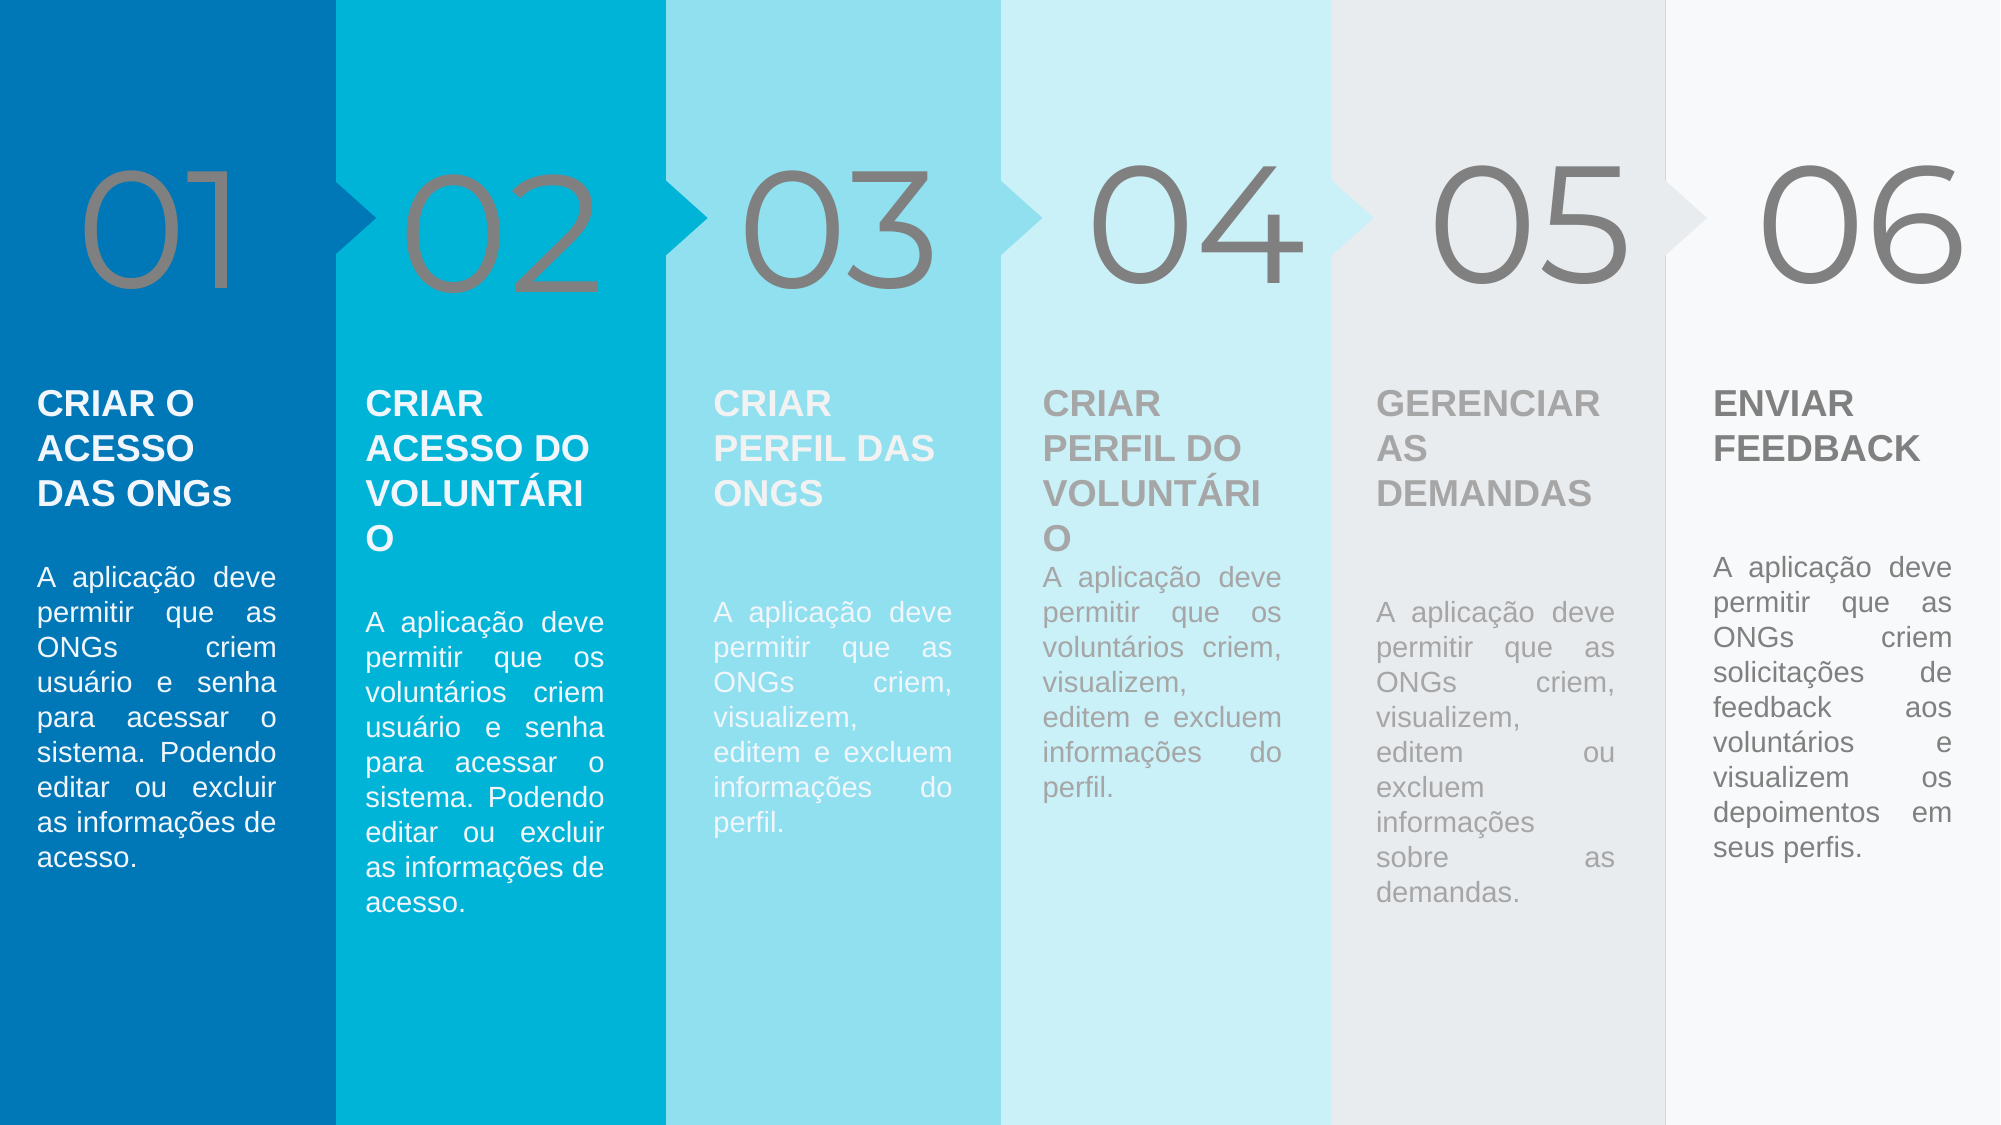

01
CRIAR O ACESSO DAS ONGs

A aplicação deve permitir que as ONGs criem usuário e senha para acessar o sistema. Podendo editar ou excluir as informações de acesso.

02
CRIAR ACESSO DO VOLUNTÁRIO

A aplicação deve permitir que os voluntários criem usuário e senha para acessar o sistema. Podendo editar ou excluir as informações de acesso.

06
ENVIAR FEEDBACK

A aplicação deve permitir que as ONGs criem solicitações de feedback aos voluntários e visualizem os depoimentos em seus perfis.

05

GERENCIAR AS DEMANDAS

A aplicação deve permitir que as ONGs criem, visualizem, editem ou excluem informações sobre as demandas.

04

CRIAR PERFIL DO VOLUNTÁRIO
A aplicação deve permitir que os voluntários criem, visualizem, editem e excluem informações do perfil.

03

CRIAR PERFIL DAS ONGS

A aplicação deve permitir que as ONGs criem, visualizem, editem e excluem informações do perfil.